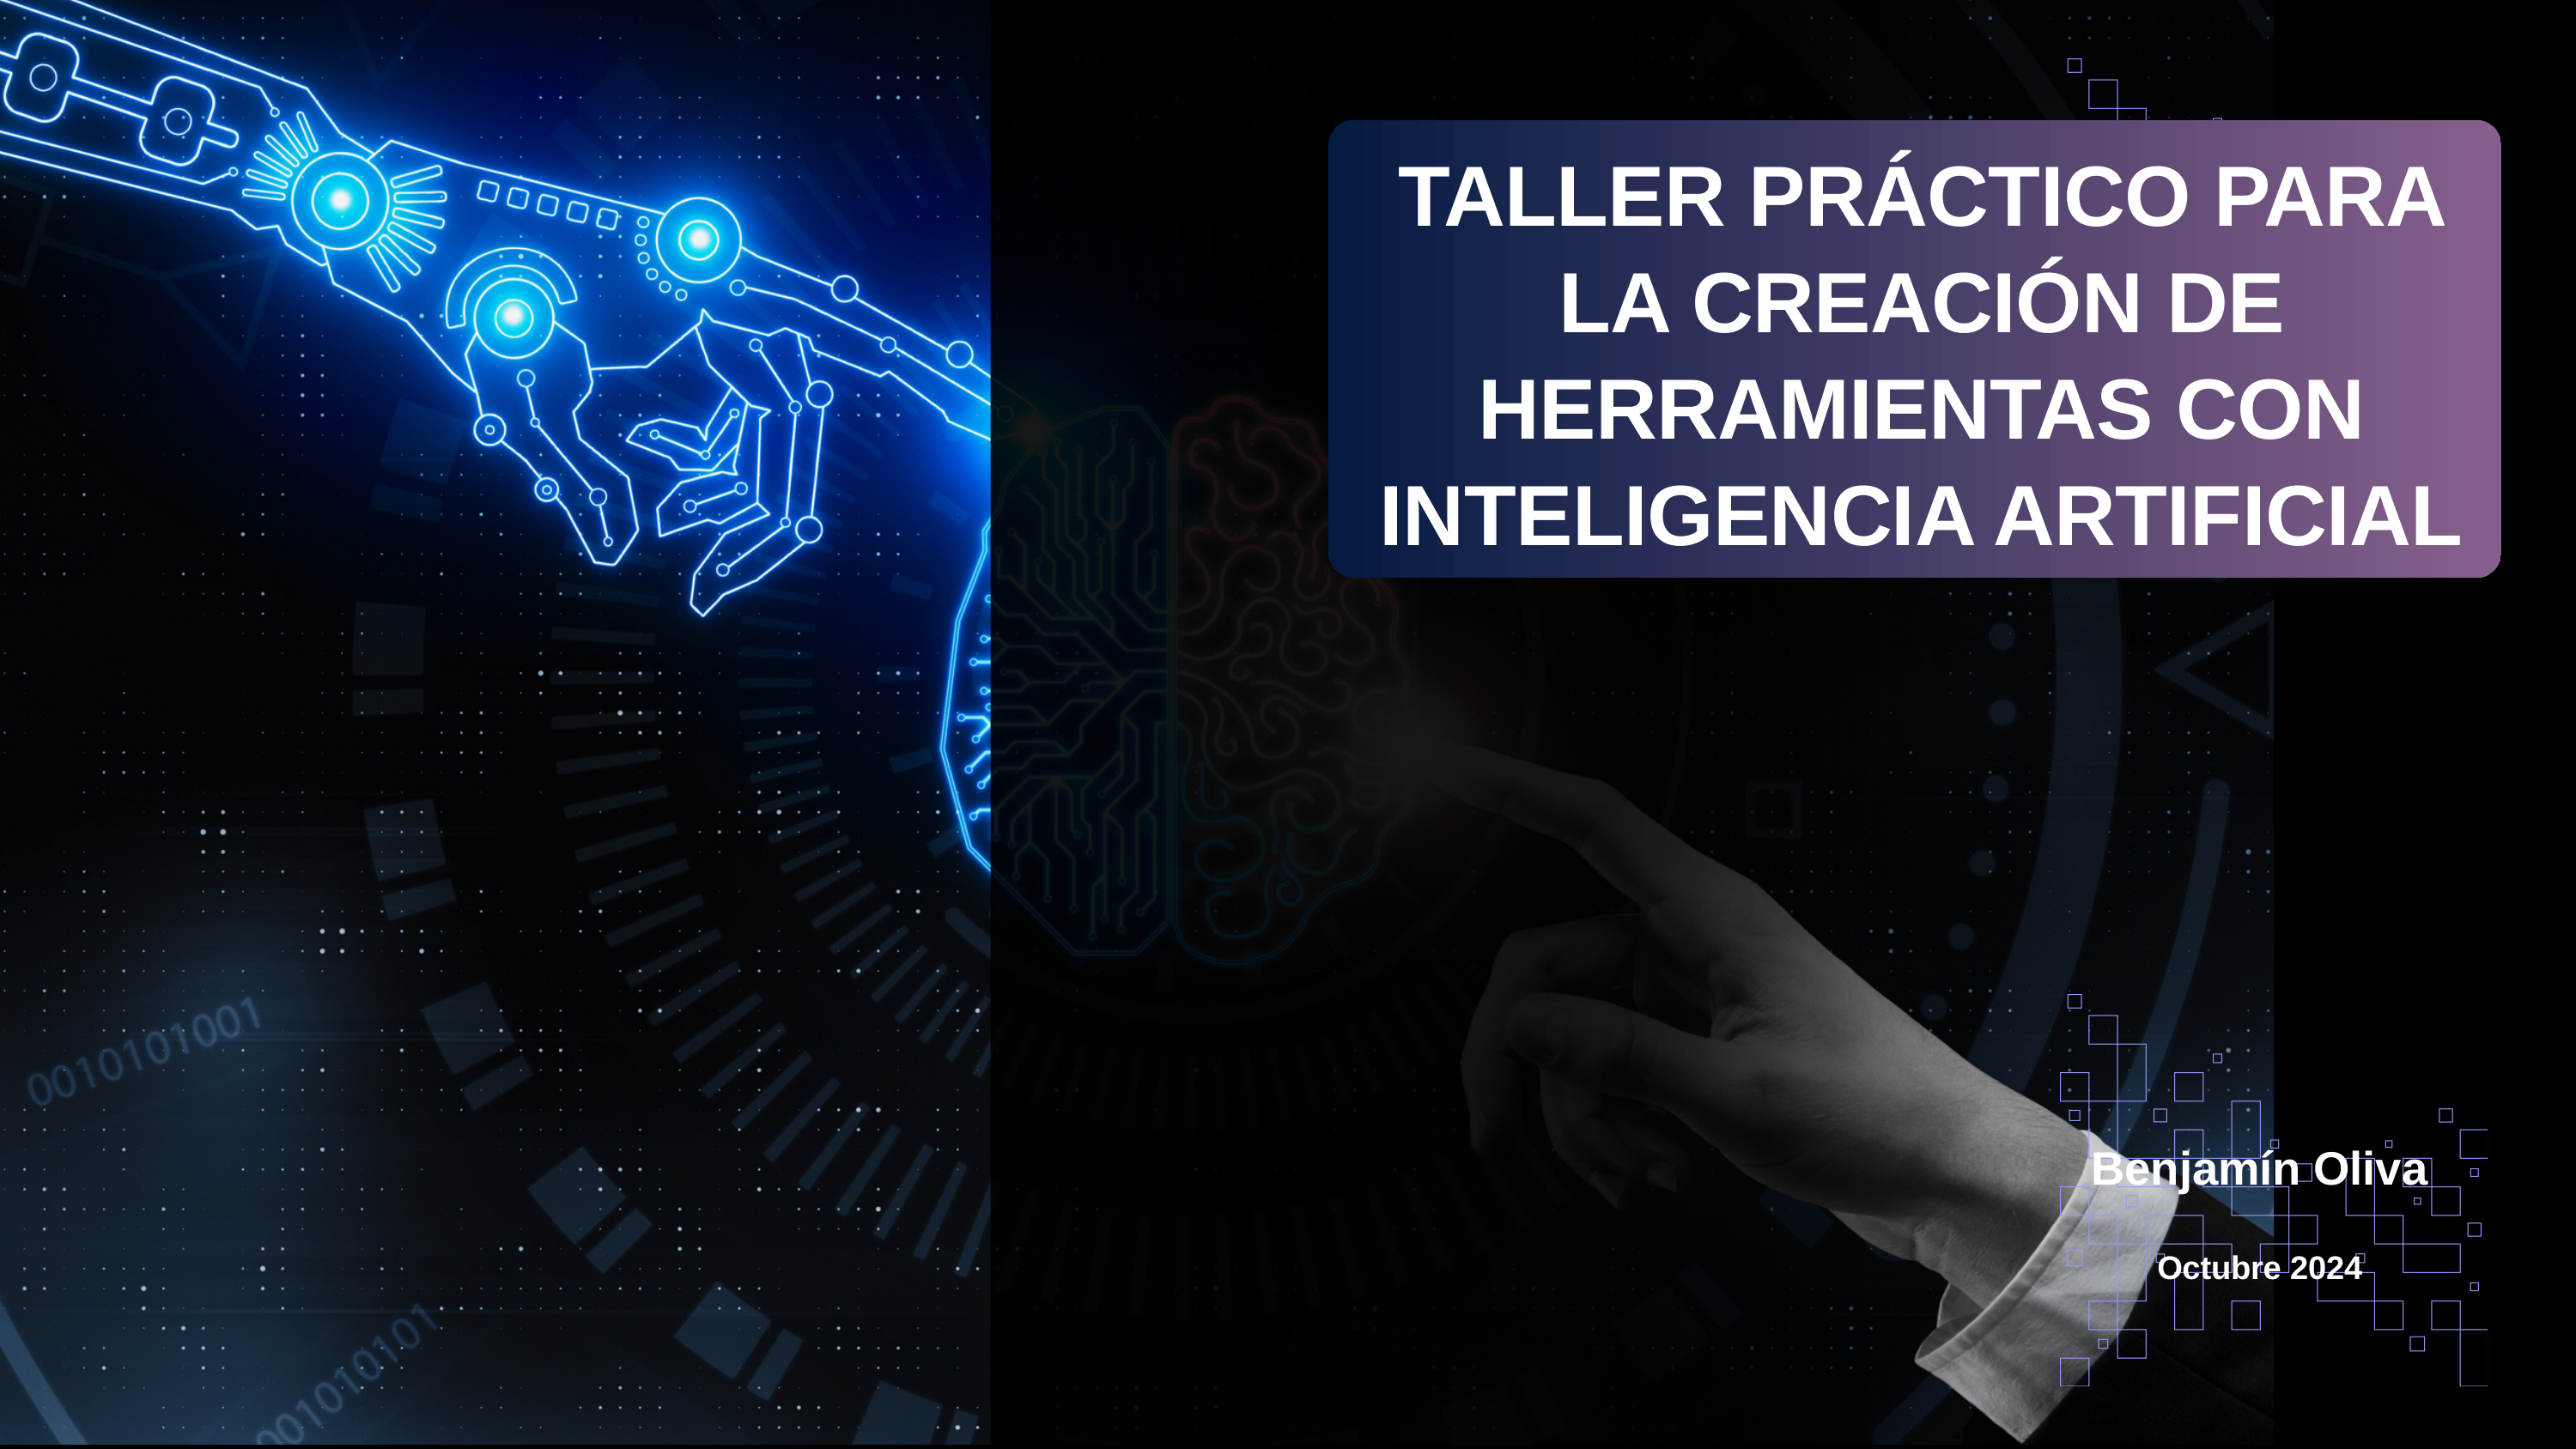

TALLER PRÁCTICO PARA LA CREACIÓN DE HERRAMIENTAS CON INTELIGENCIA ARTIFICIAL

Benjamín Oliva

Octubre 2024